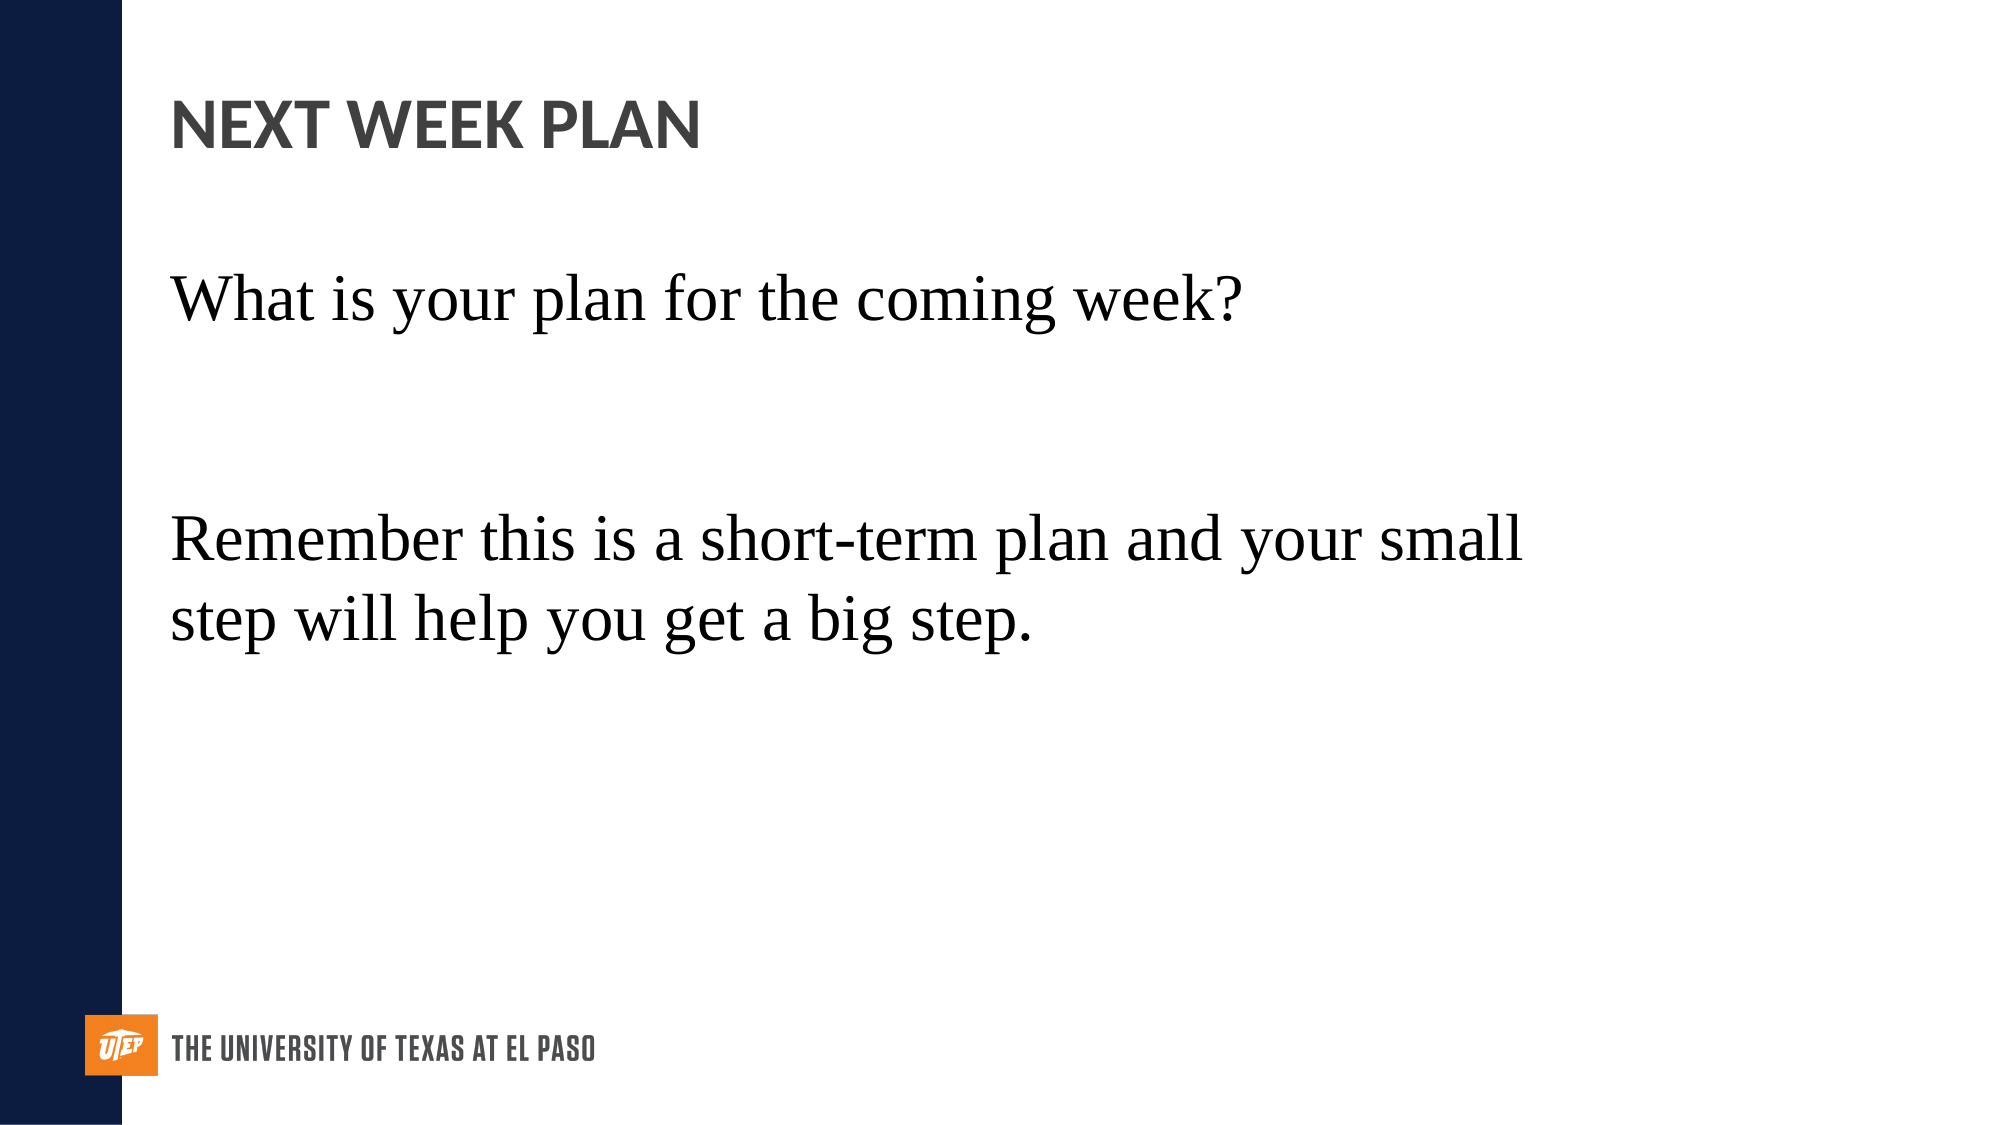

NEXT WEEK PLAN
What is your plan for the coming week?

Remember this is a short-term plan and your small step will help you get a big step.